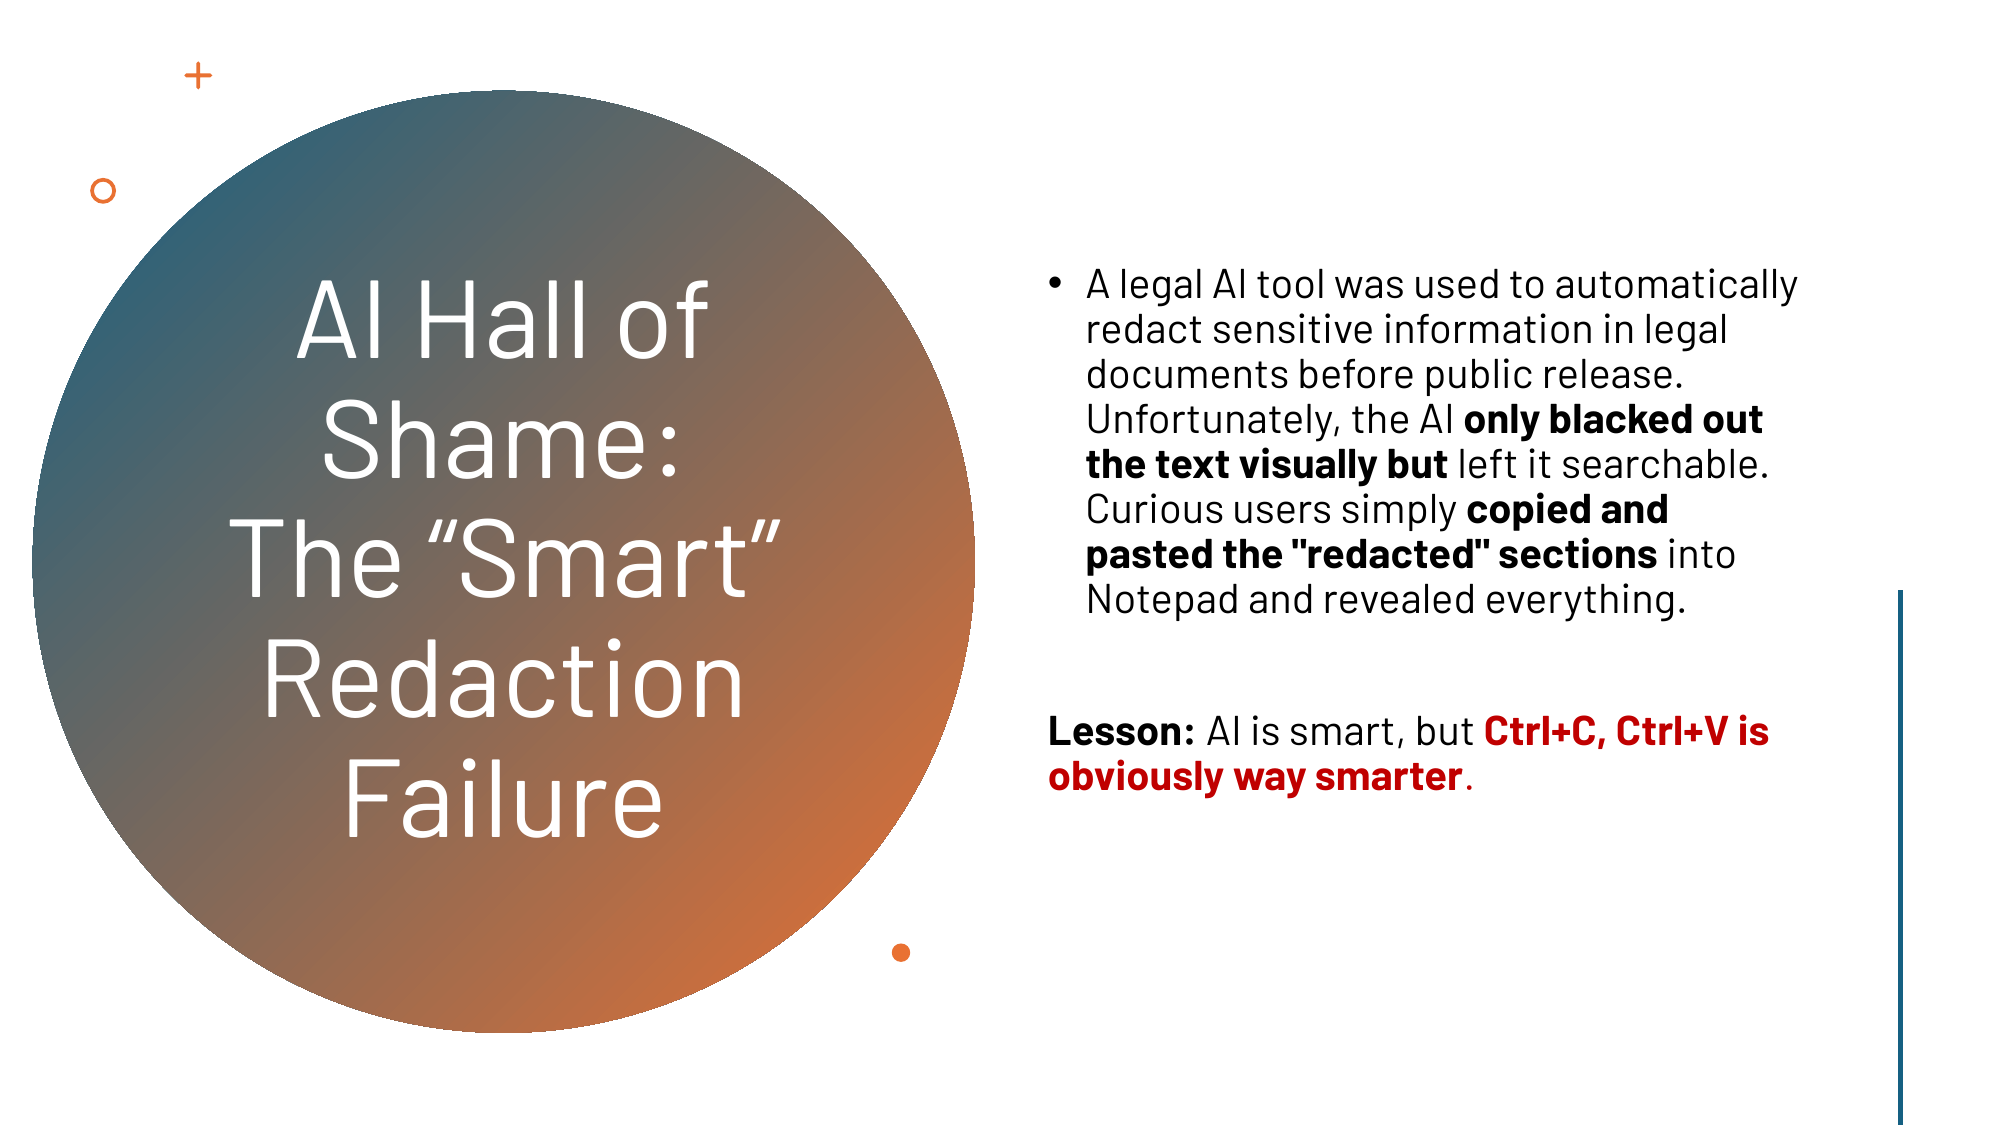

A legal AI tool was used to automatically redact sensitive information in legal documents before public release. Unfortunately, the AI only blacked out the text visually but left it searchable. Curious users simply copied and pasted the "redacted" sections into Notepad and revealed everything.

Lesson: AI is smart, but Ctrl+C, Ctrl+V is obviously way smarter.

# AI Hall of Shame: The “Smart” Redaction Failure